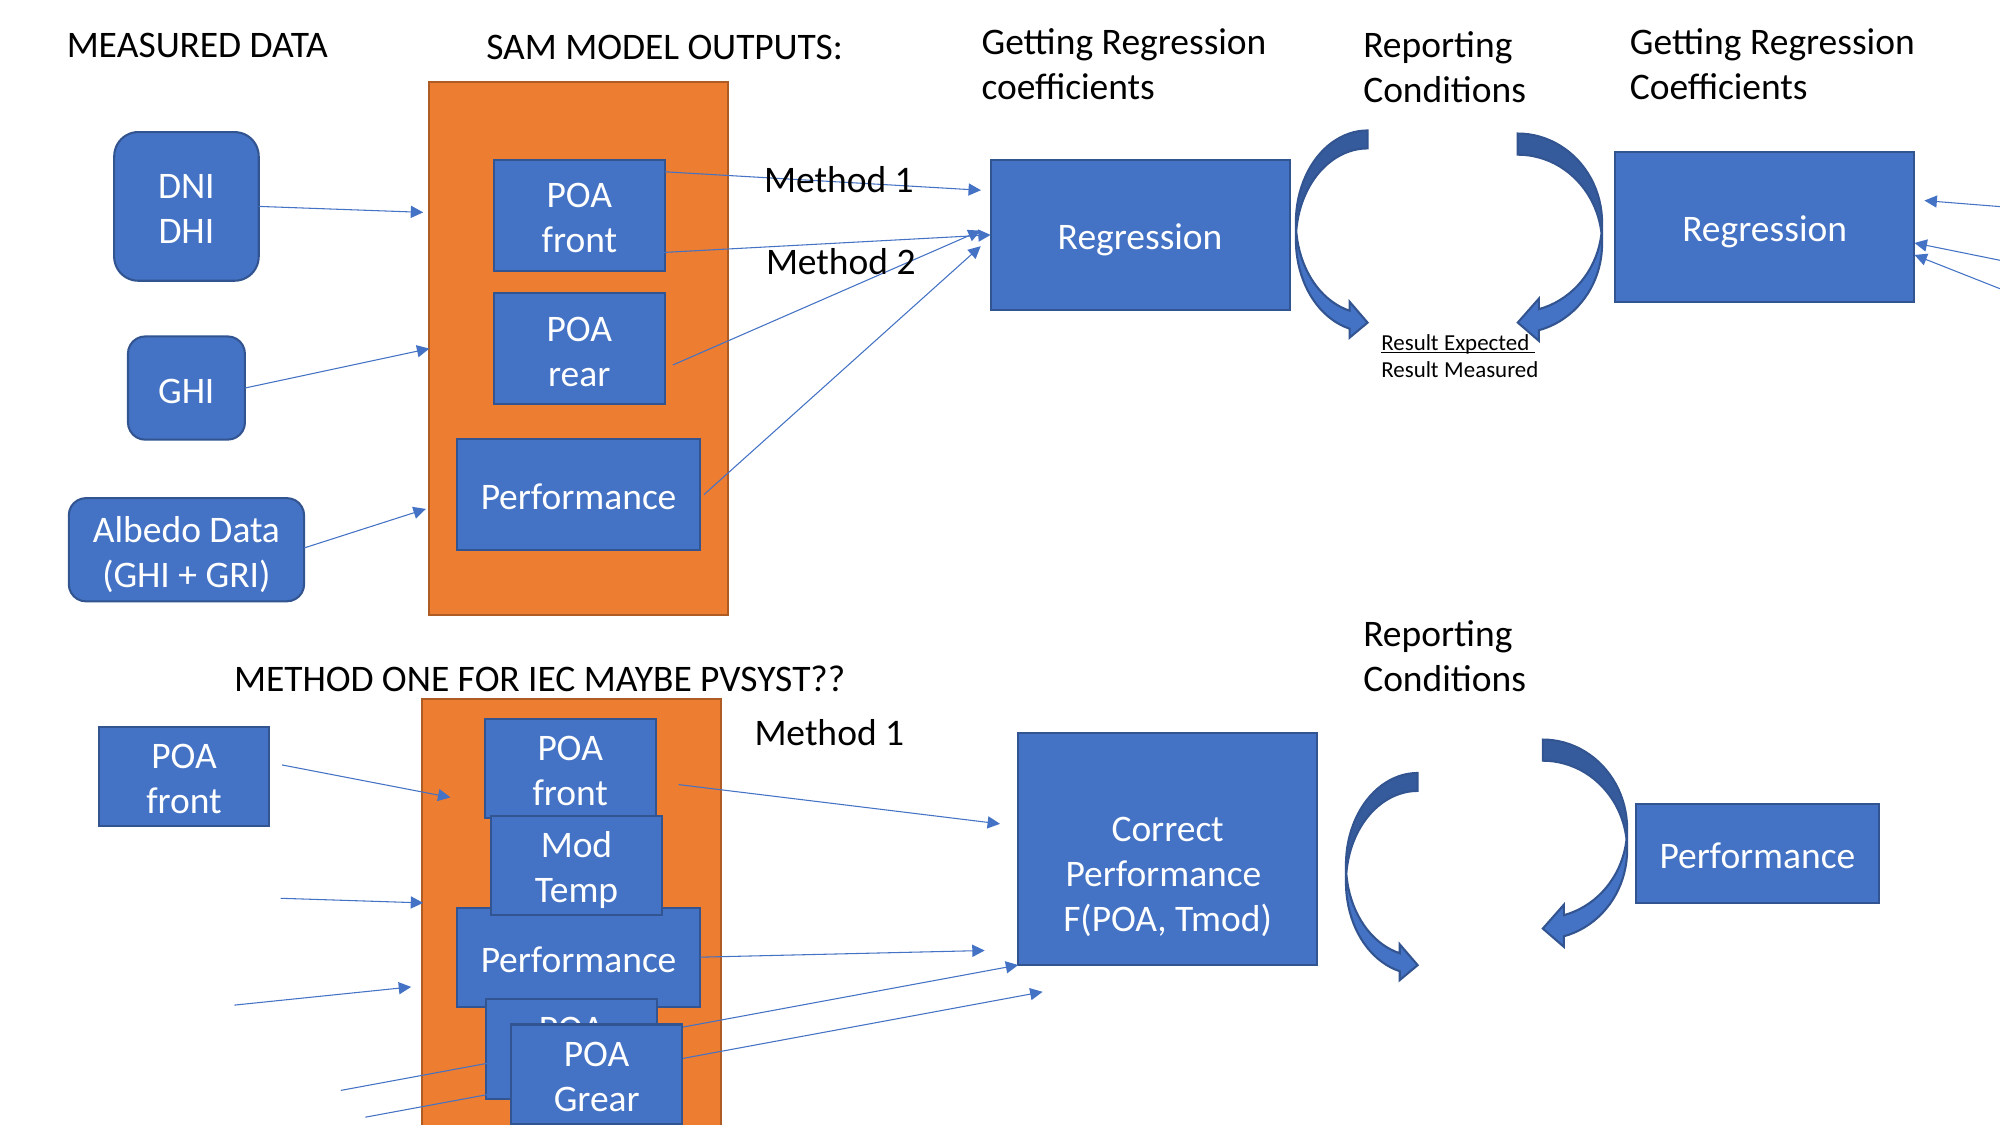

METHOD ONE FOR ASTM
Getting Regression coefficients

Getting Regression
Coefficients
MEASURED DATA
Reporting Conditions

SAM MODEL OUTPUTS:
MEASURED DATA

DNI
DHI

Method 1
Regression
POA front
Regression
Method 1
POA front
Method 2
POA
rear
Method 2
Result Expected
Result Measured
GHI
POA
rear
Performance
Albedo Data (GHI + GRI)
Reporting Conditions

METHOD ONE FOR IEC MAYBE PVSYST??

Method 1
POA front
POA front

Correct Performance
F(POA, Tmod)

Method 1
POA front

Performance
Mod Temp
Method 2
POA
rear
Performance
POA Grear
POA Grear